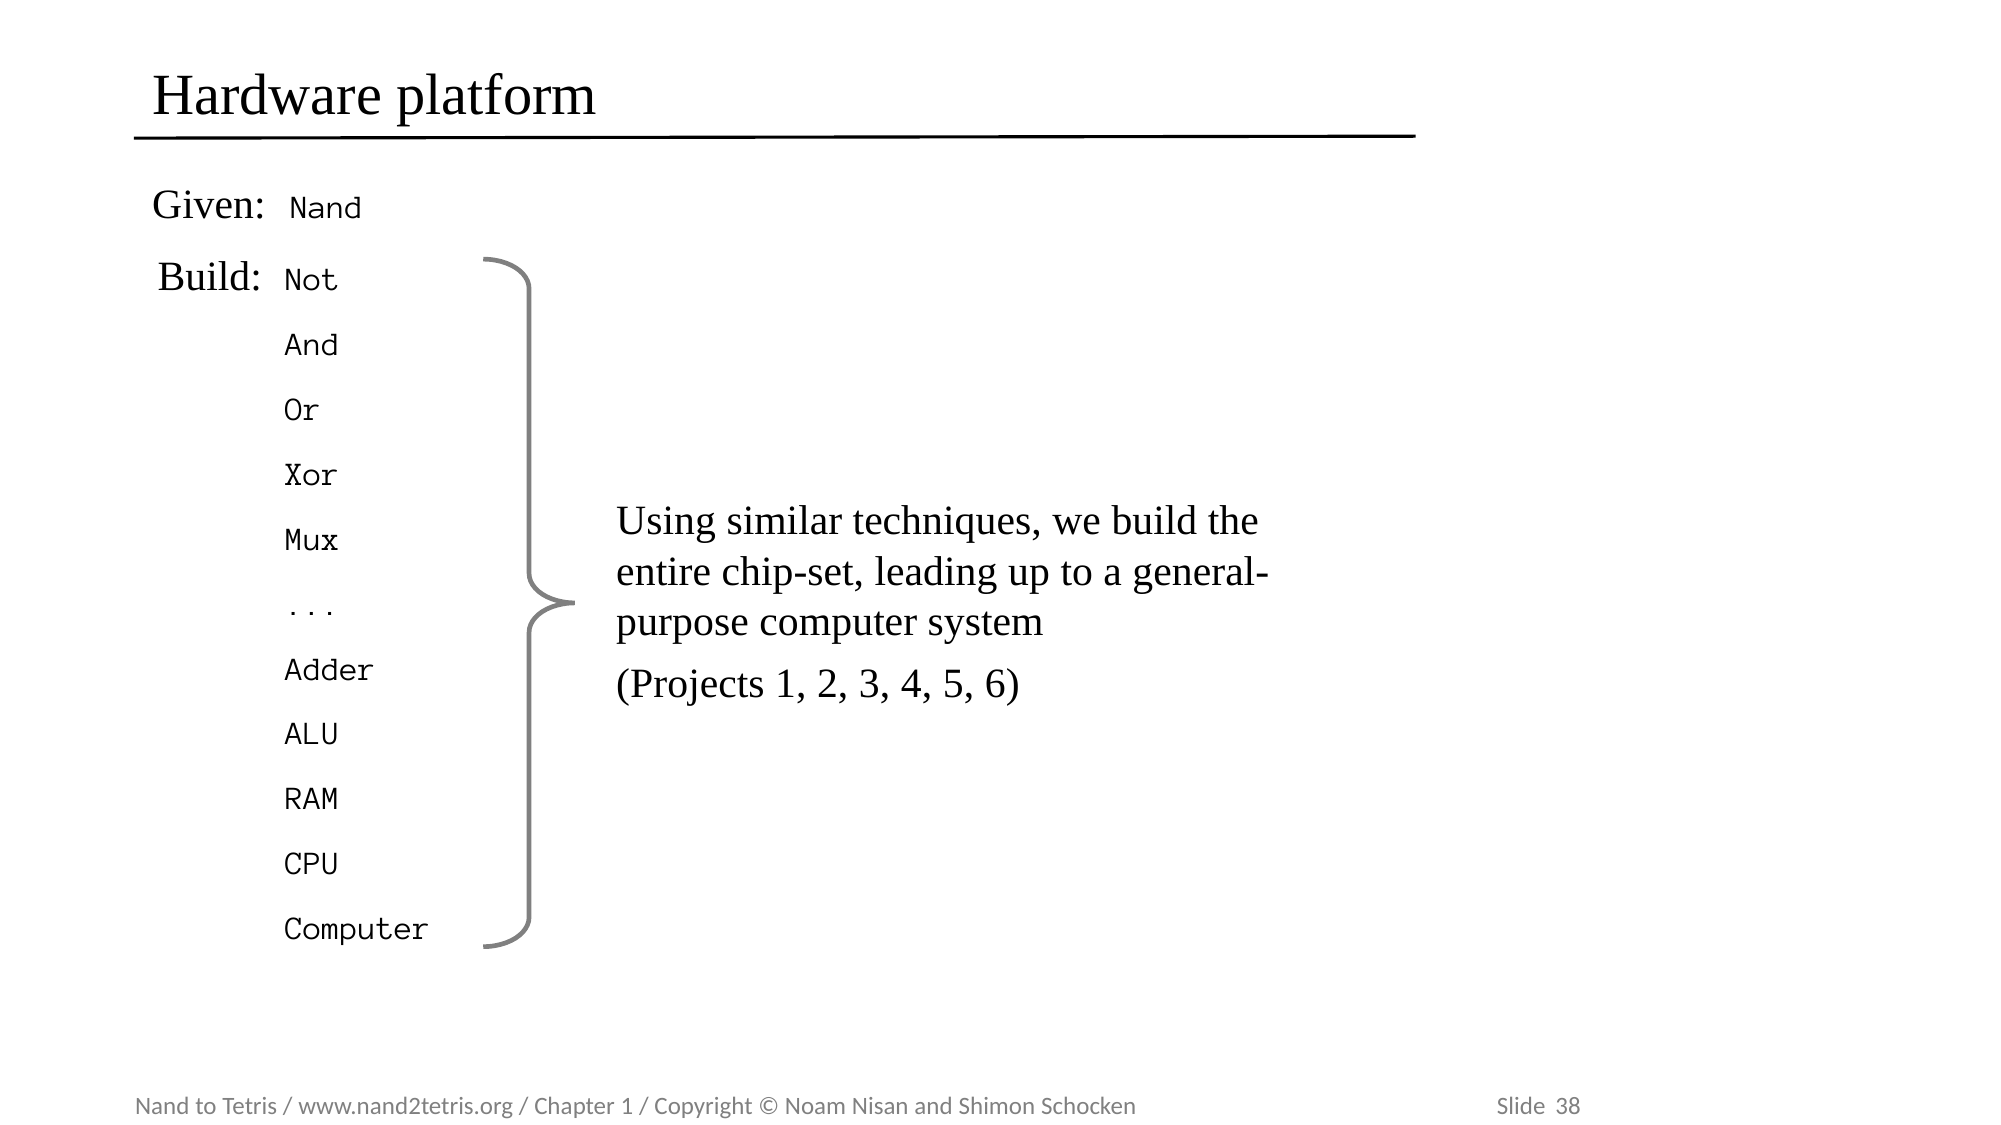

# Hardware platform
Given: Nand
Build:
Not
And
Or
Xor
Mux
...
Adder
ALU
RAM
CPU
Computer

Using similar techniques, we build the entire chip-set, leading up to a general-purpose computer system
(Projects 1, 2, 3, 4, 5, 6)